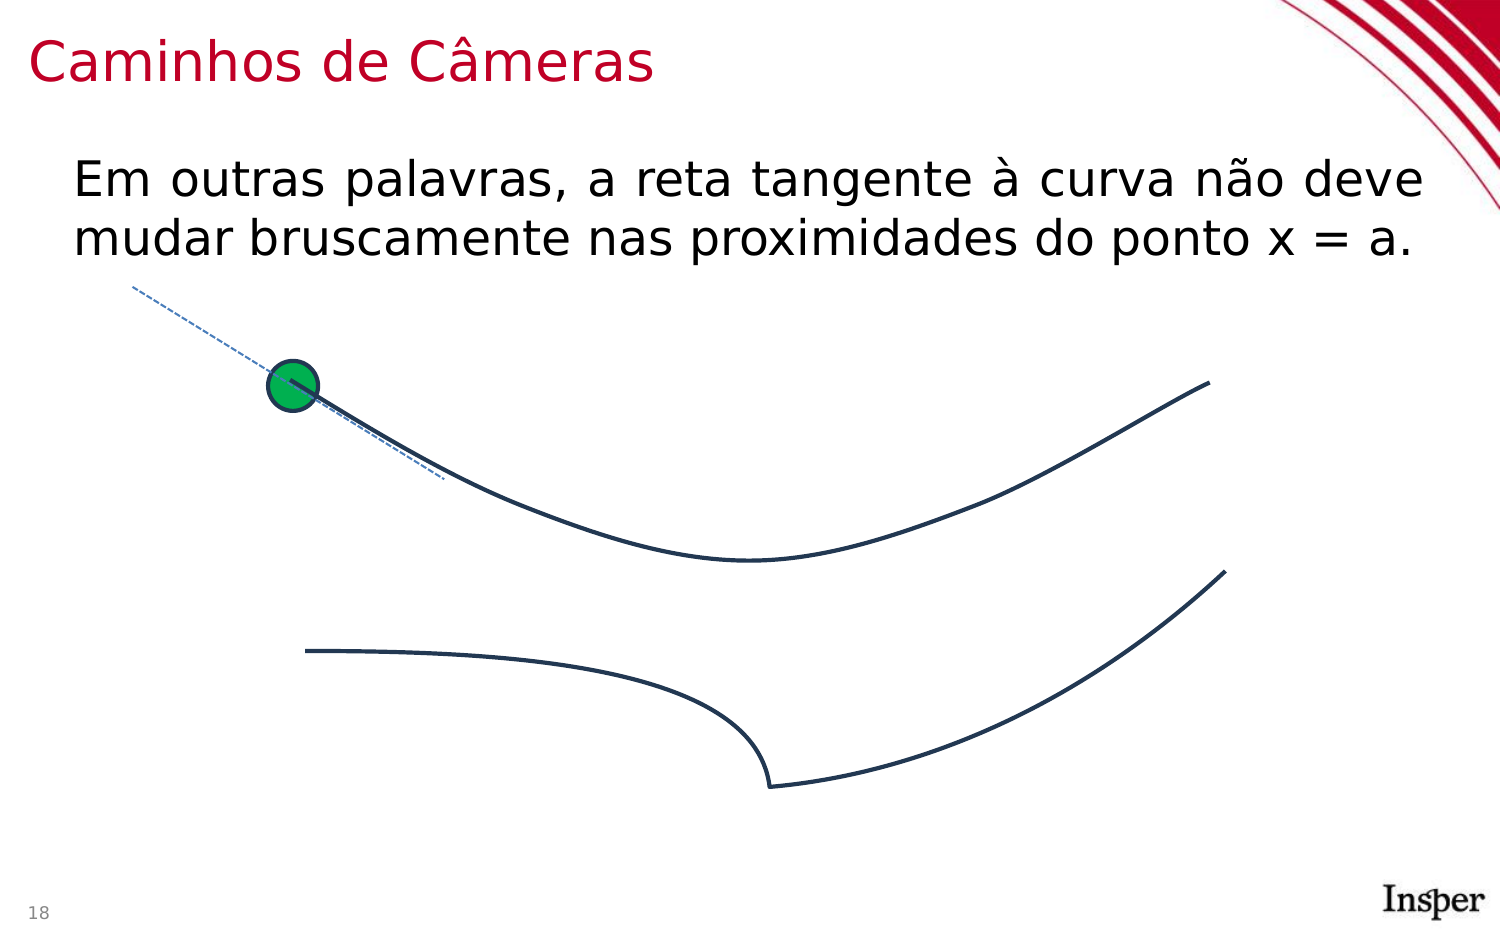

# Caminhos de Câmeras
Em outras palavras, a reta tangente à curva não deve mudar bruscamente nas proximidades do ponto x = a.

18